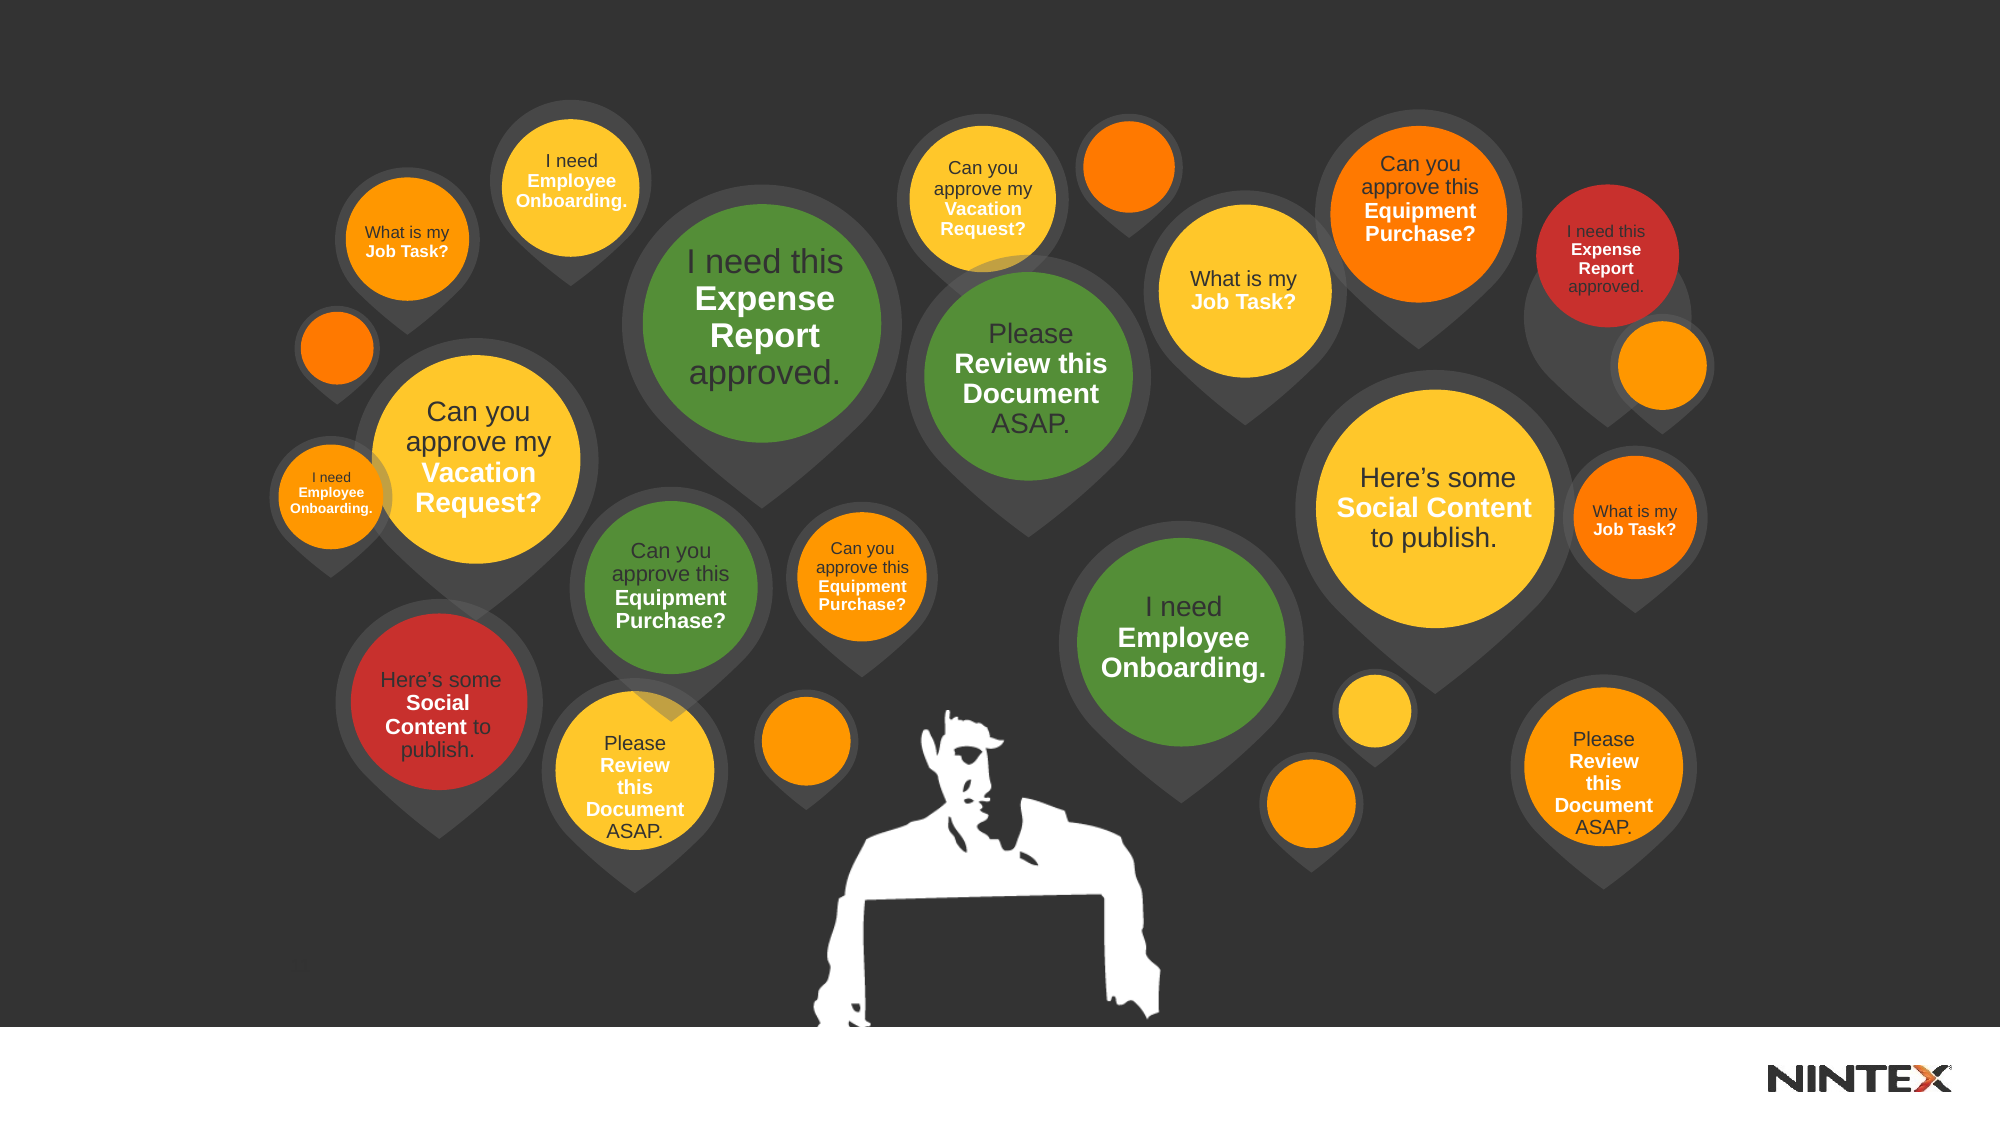

I need Employee Onboarding.
Can you approve this Equipment Purchase?
Can you approve my Vacation Request?

I need this Expense Report approved.

What is my Job Task?
I need this Expense Report approved.
What is my Job Task?

Please Review this Document ASAP.

Can you approve my Vacation Request?

 Here’s some Social Content to publish.

I need Employee Onboarding.

Can you approve this Equipment Purchase?
What is my Job Task?

I need Employee Onboarding.
Can you approve this Equipment Purchase?

 Here’s some Social Content to publish.

Please Review this Document ASAP.

Please Review this Document ASAP.

11